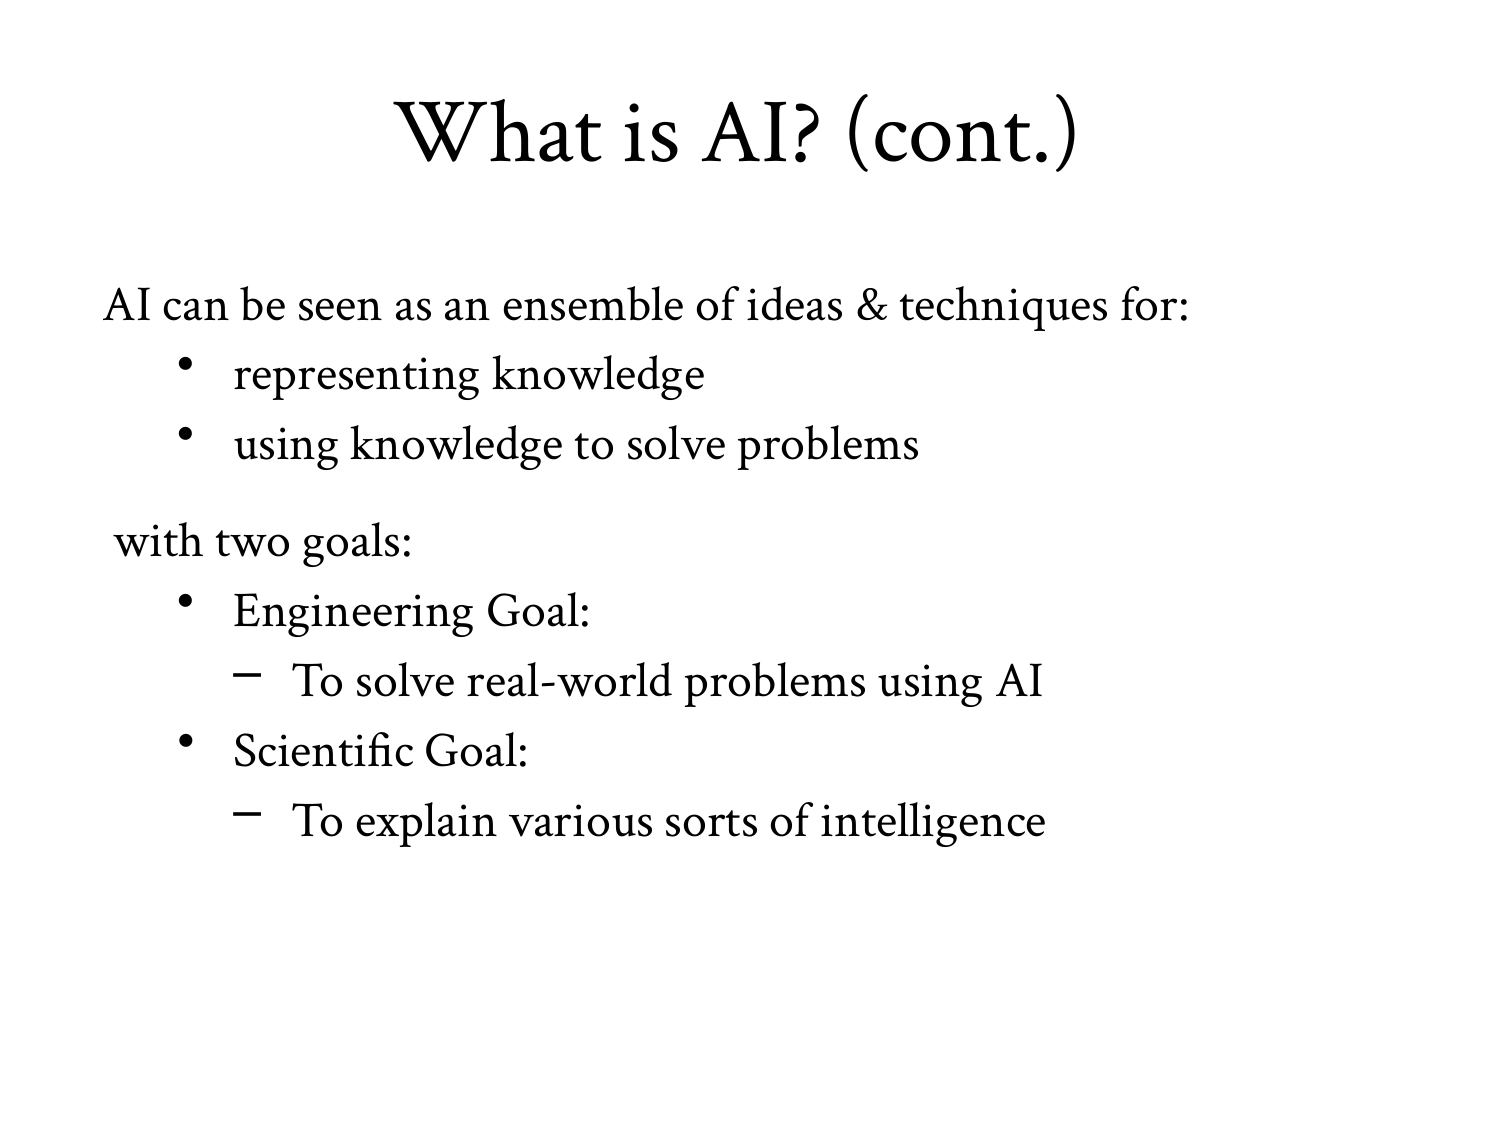

What is AI? (cont.)
AI can be seen as an ensemble of ideas & techniques for:
representing knowledge
using knowledge to solve problems

 with two goals:
Engineering Goal:
To solve real-world problems using AI
Scientific Goal:
To explain various sorts of intelligence